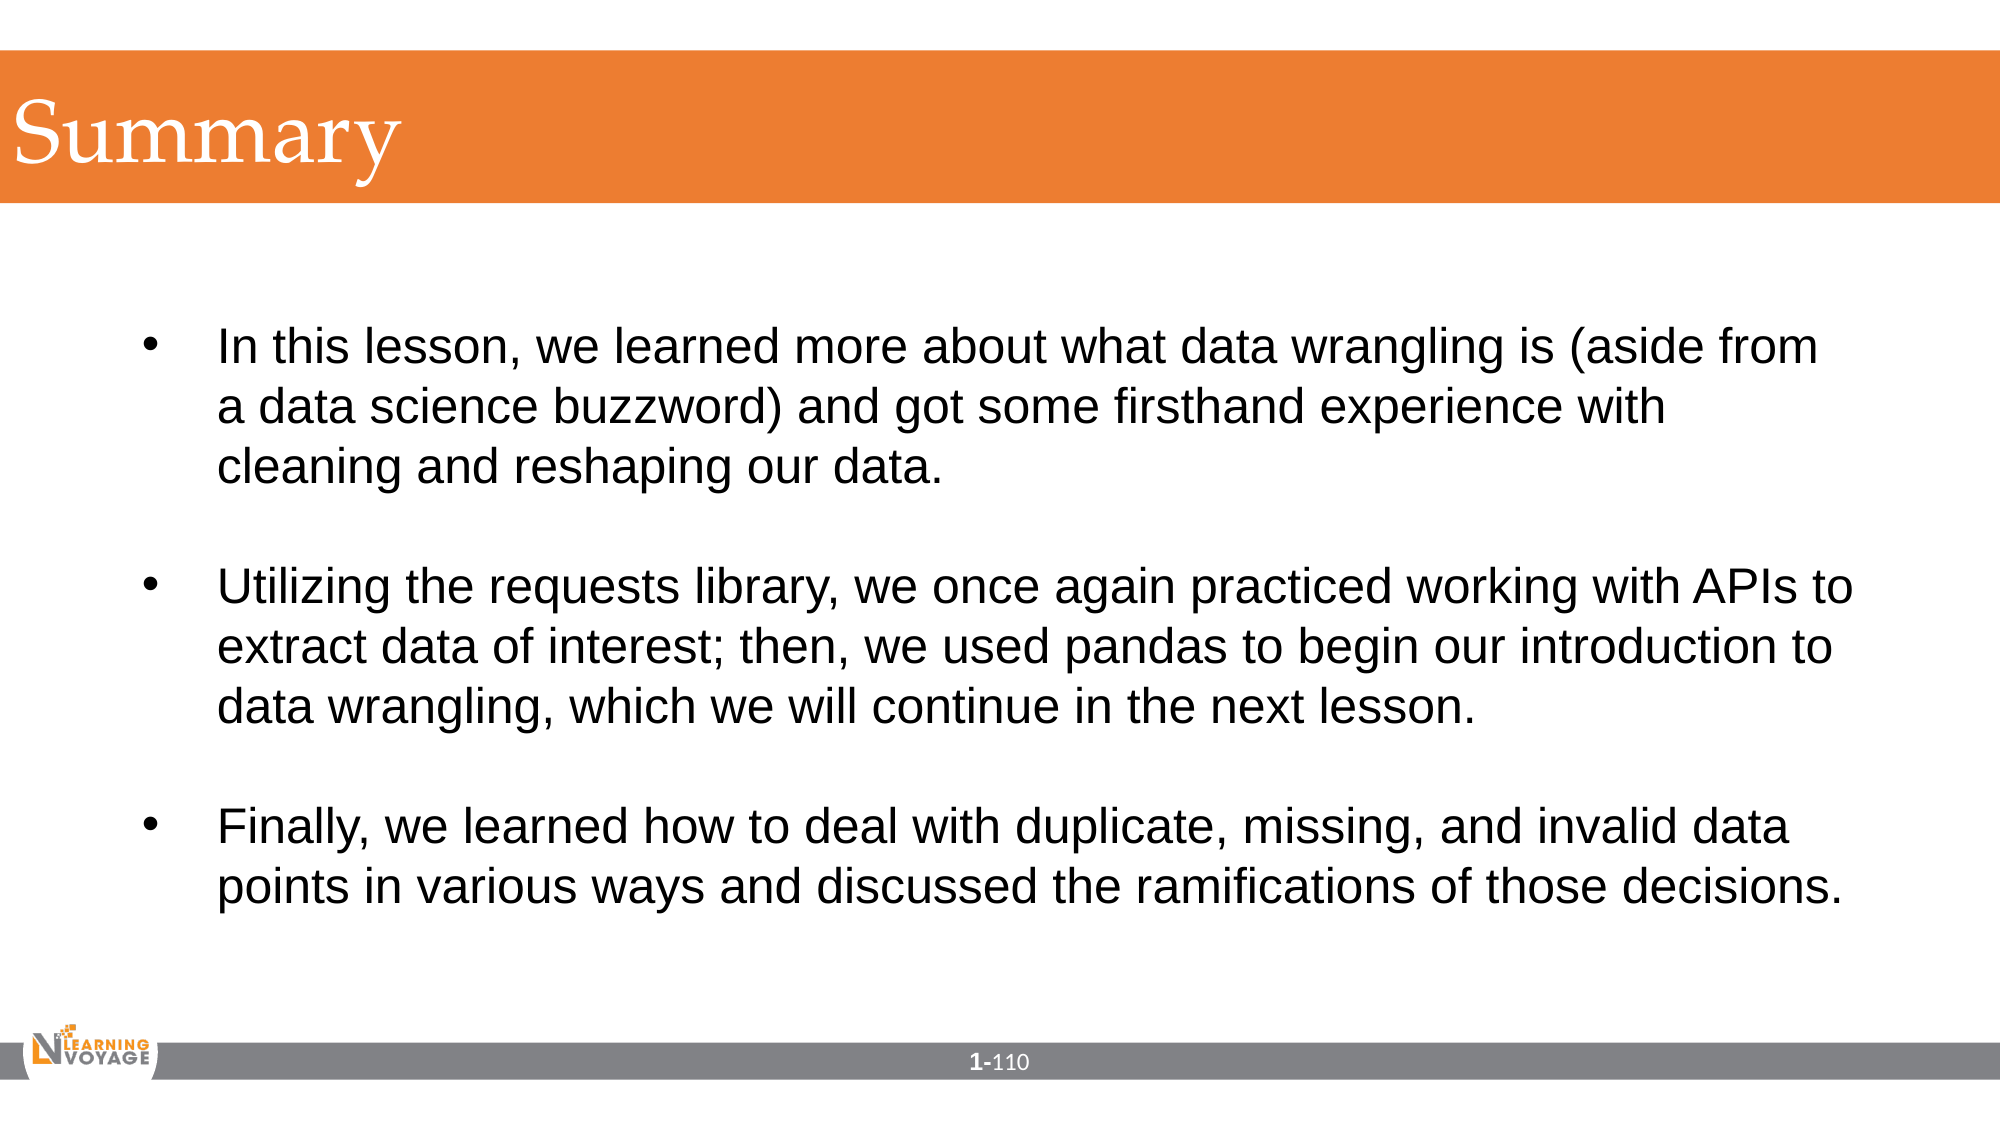

Summary
In this lesson, we learned more about what data wrangling is (aside from a data science buzzword) and got some firsthand experience with cleaning and reshaping our data.

Utilizing the requests library, we once again practiced working with APIs to extract data of interest; then, we used pandas to begin our introduction to data wrangling, which we will continue in the next lesson.

Finally, we learned how to deal with duplicate, missing, and invalid data points in various ways and discussed the ramifications of those decisions.
1-110